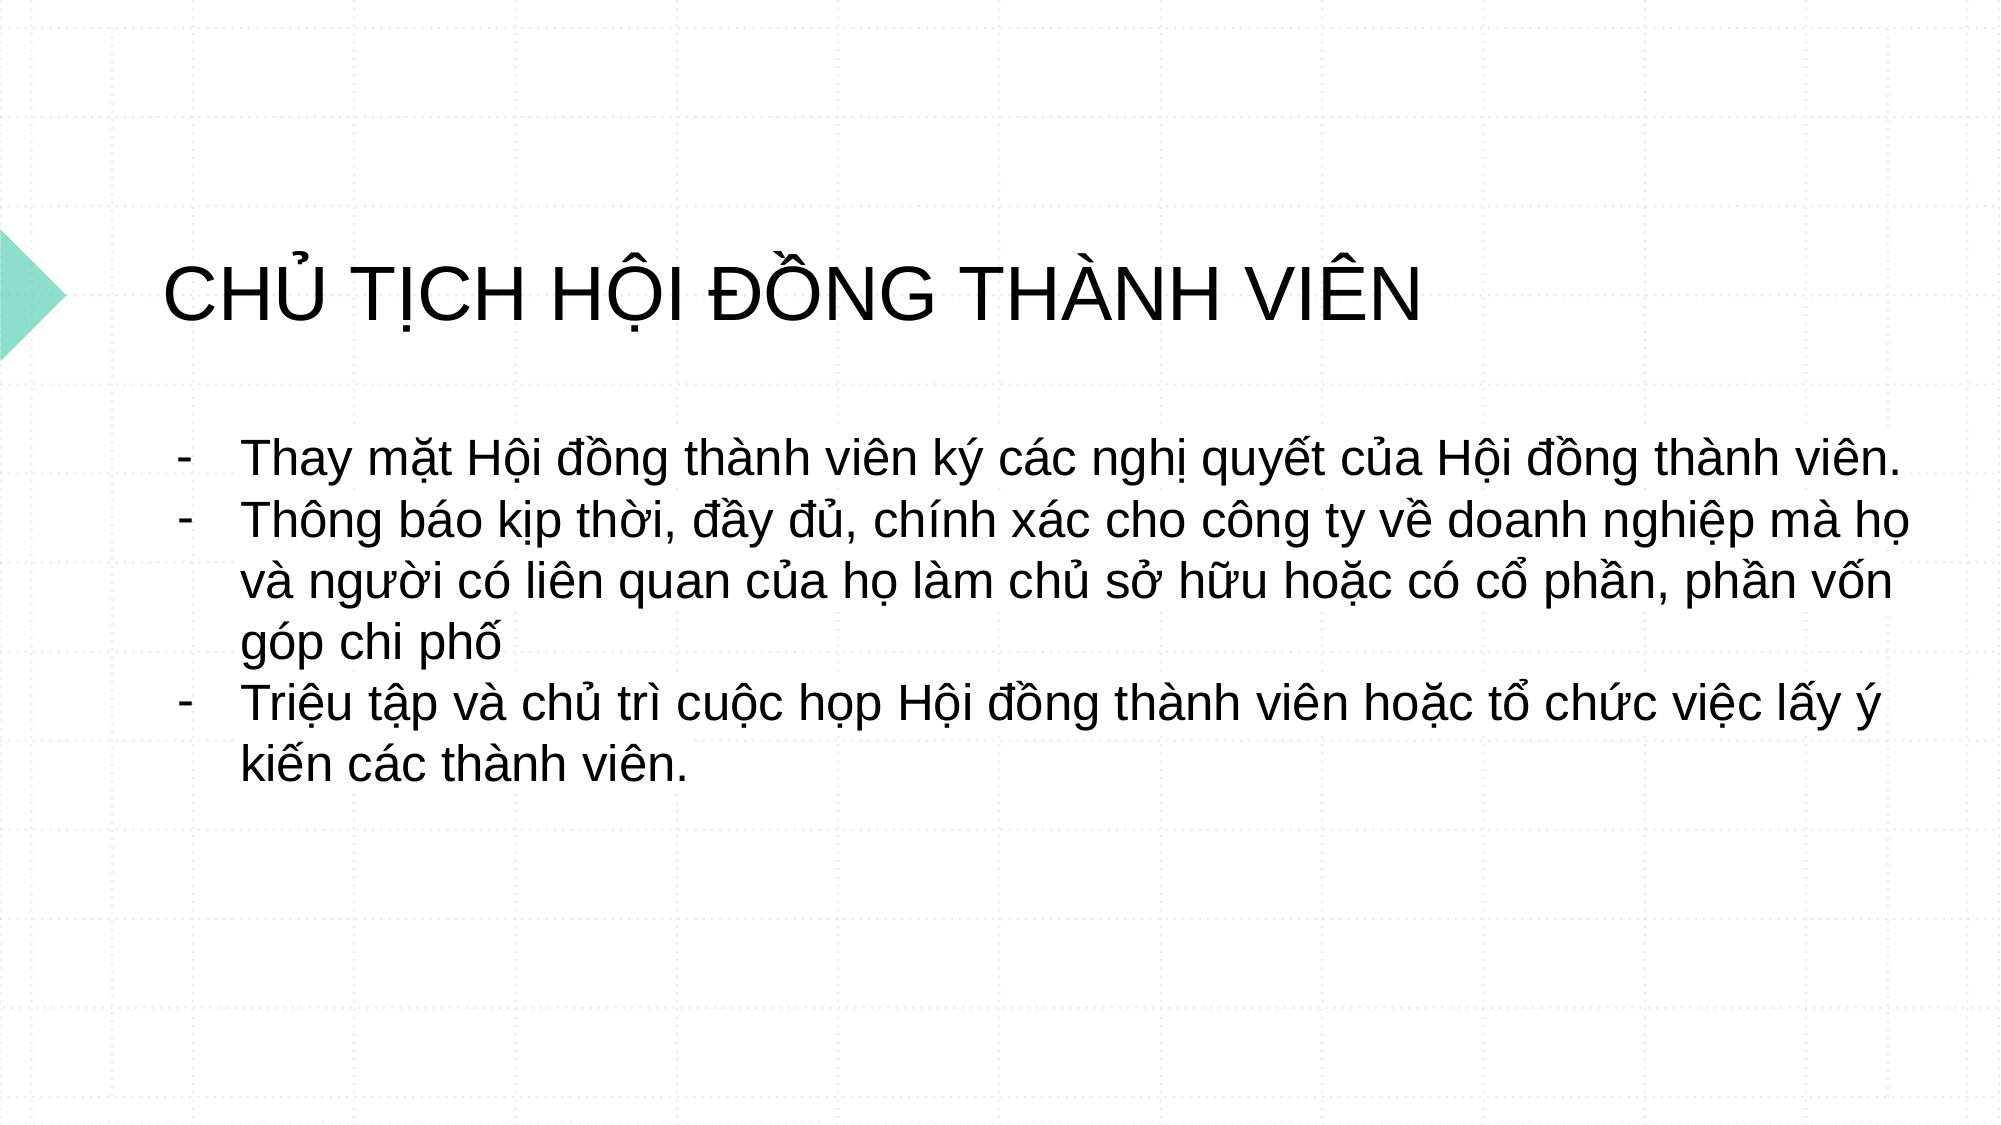

CHỦ TỊCH HỘI ĐỒNG THÀNH VIÊN
Thay mặt Hội đồng thành viên ký các nghị quyết của Hội đồng thành viên.
Thông báo kịp thời, đầy đủ, chính xác cho công ty về doanh nghiệp mà họ và người có liên quan của họ làm chủ sở hữu hoặc có cổ phần, phần vốn góp chi phố
Triệu tập và chủ trì cuộc họp Hội đồng thành viên hoặc tổ chức việc lấy ý kiến các thành viên.